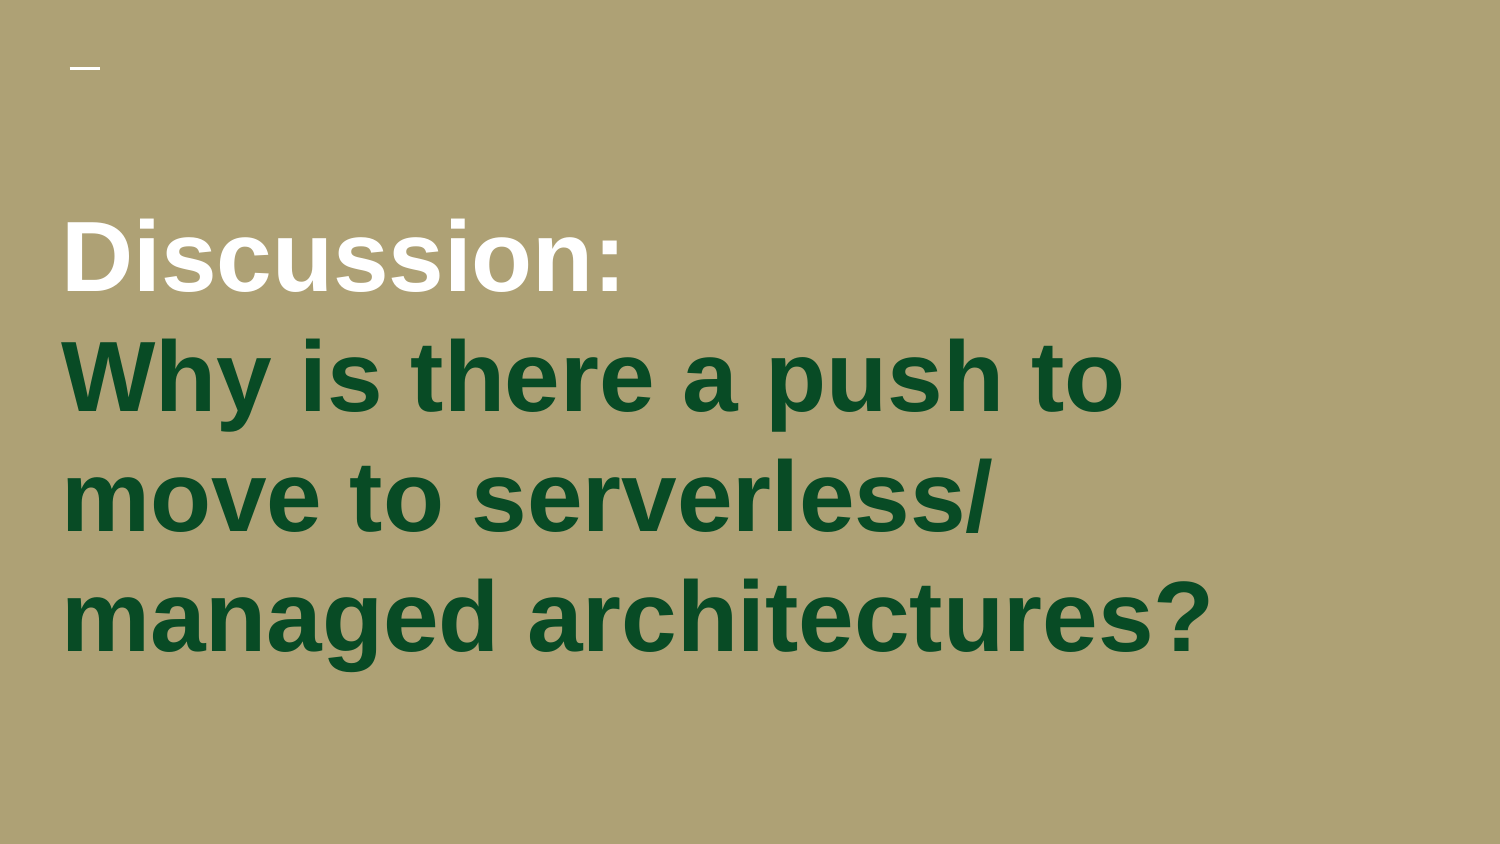

# Discussion: Why is there a push to move to serverless/ managed architectures?